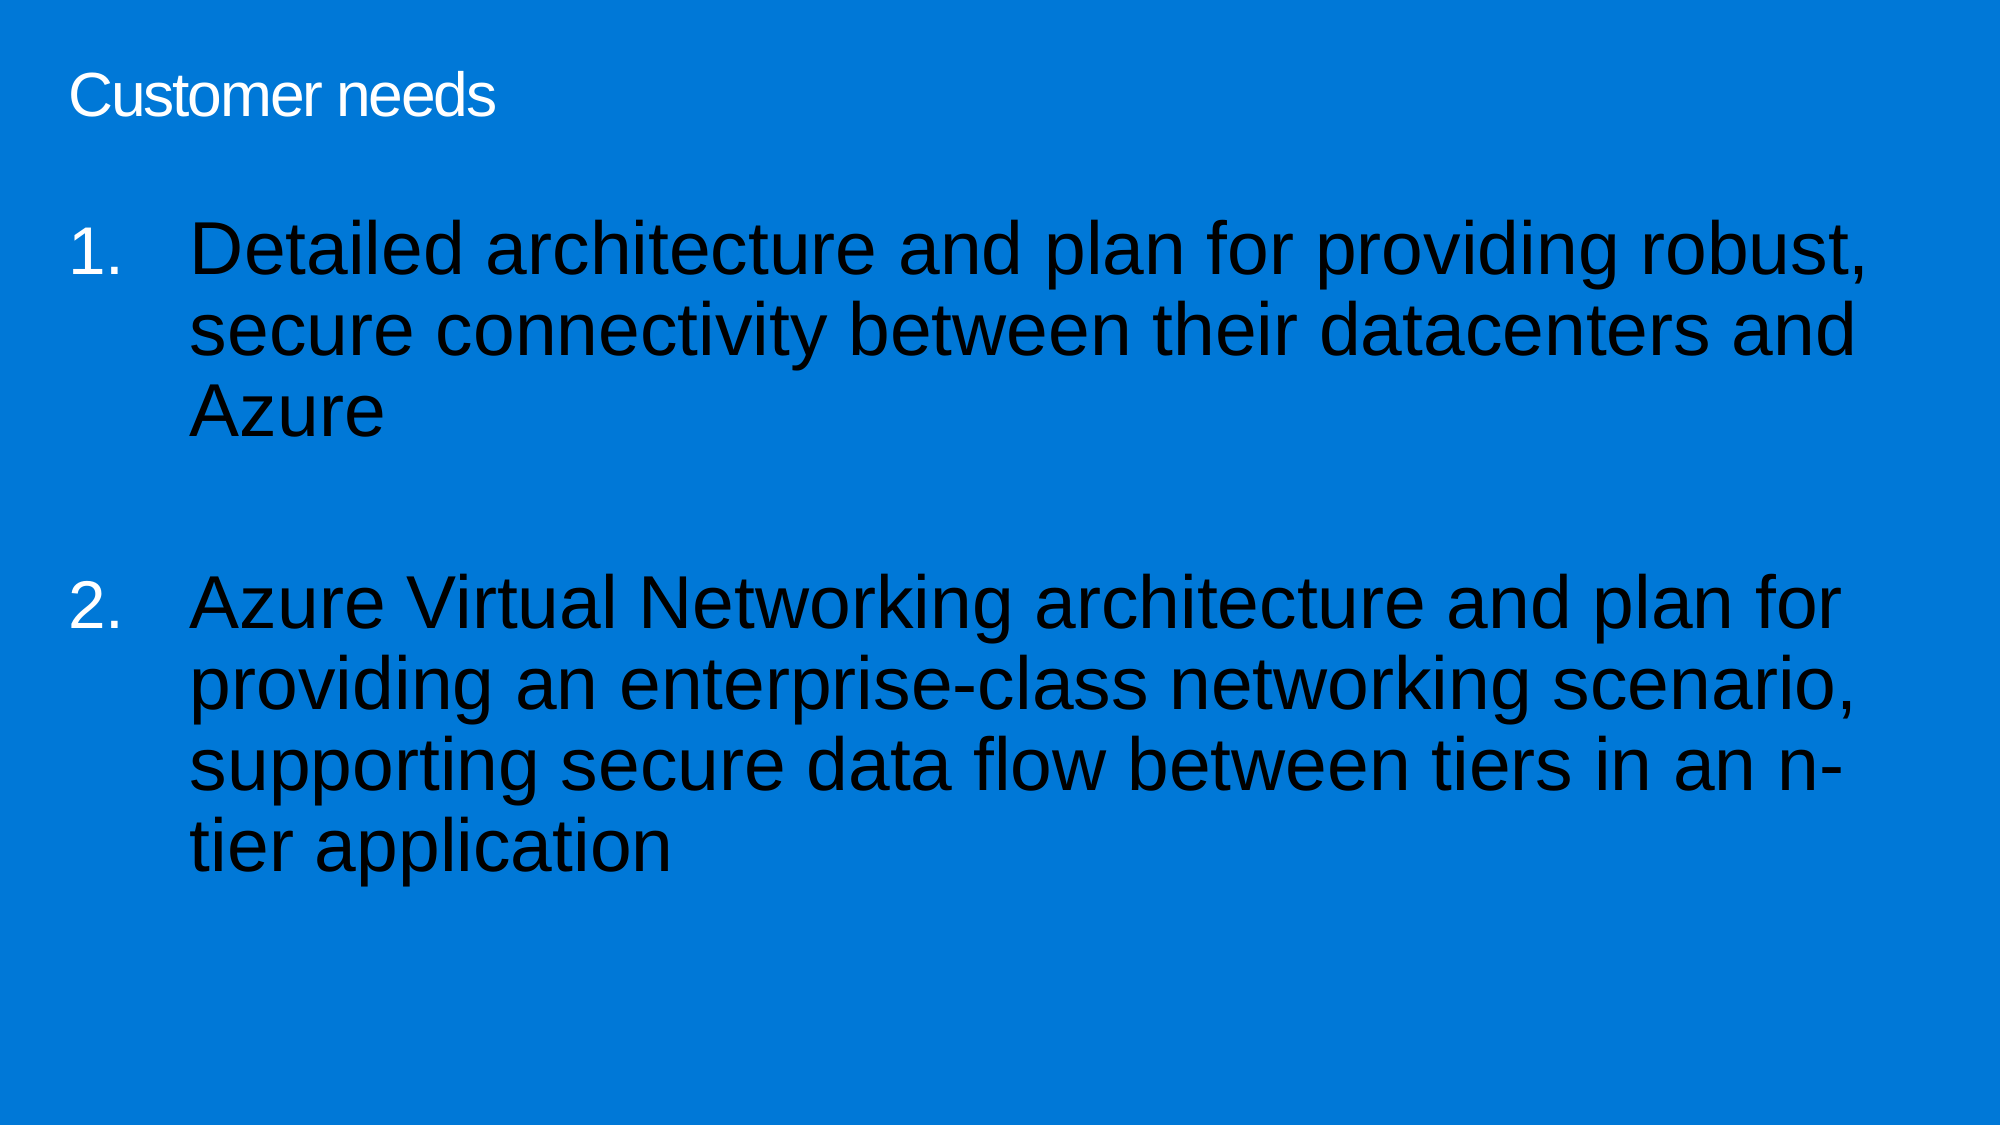

# Customer needs
Detailed architecture and plan for providing robust, secure connectivity between their datacenters and Azure

Azure Virtual Networking architecture and plan for providing an enterprise-class networking scenario, supporting secure data flow between tiers in an n-tier application